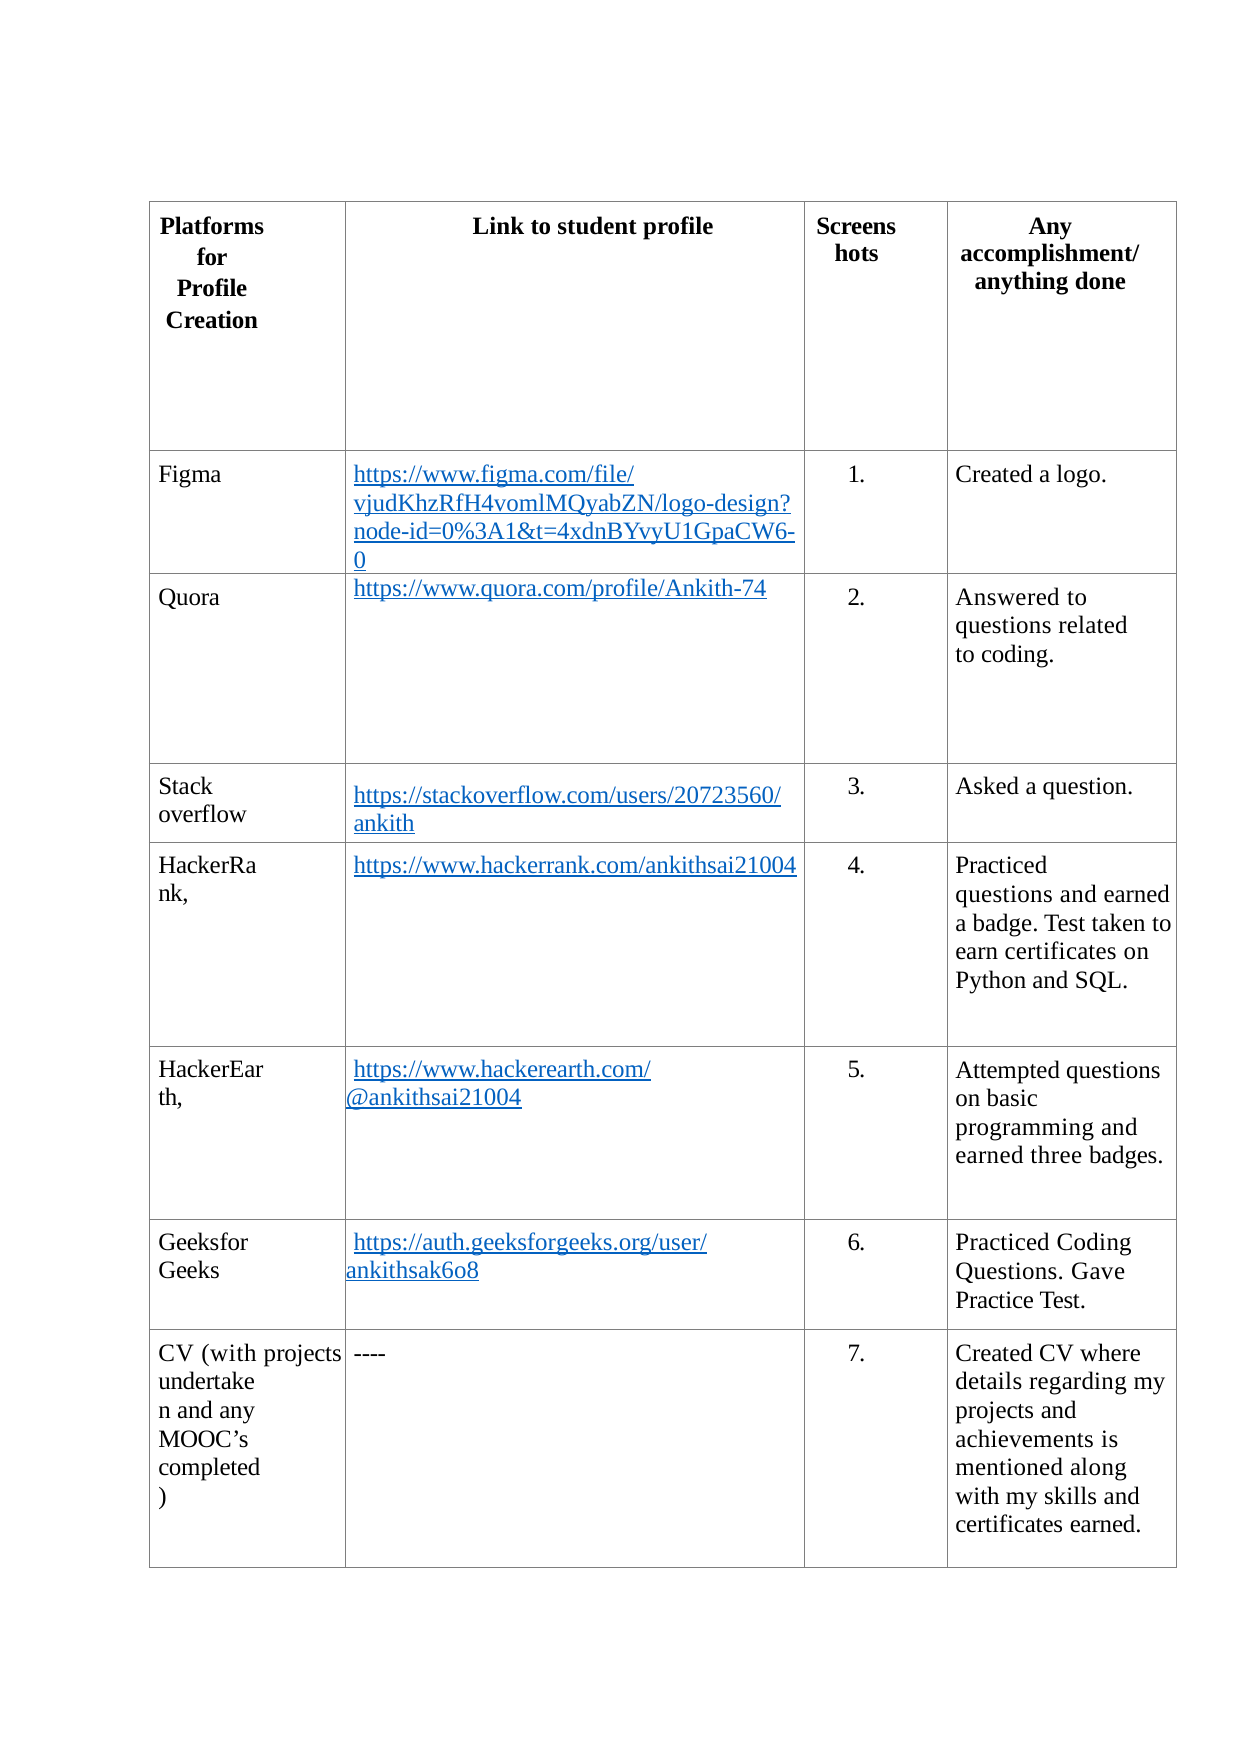

| Platforms for Profile Creation | Link to student profile | Screens hots | Any accomplishment/ anything done |
| --- | --- | --- | --- |
| Figma | https://www.figma.com/file/ vjudKhzRfH4vomlMQyabZN/logo-design? node-id=0%3A1&t=4xdnBYvyU1GpaCW6-0 | 1. | Created a logo. |
| Quora | https://www.quora.com/profile/Ankith-74 | 2. | Answered to questions related to coding. |
| Stack overflow | https://stackoverflow.com/users/20723560/ ankith | 3. | Asked a question. |
| HackerRa nk, | https://www.hackerrank.com/ankithsai21004 | 4. | Practiced questions and earned a badge. Test taken to earn certificates on Python and SQL. |
| HackerEar th, | https://www.hackerearth.com/@ankithsai21004 | 5. | Attempted questions on basic programming and earned three badges. |
| Geeksfor Geeks | https://auth.geeksforgeeks.org/user/ankithsak6o8 | 6. | Practiced Coding Questions. Gave Practice Test. |
| CV (with projects undertake n and any MOOC’s completed ) | ---- | 7. | Created CV where details regarding my projects and achievements is mentioned along with my skills and certificates earned. |